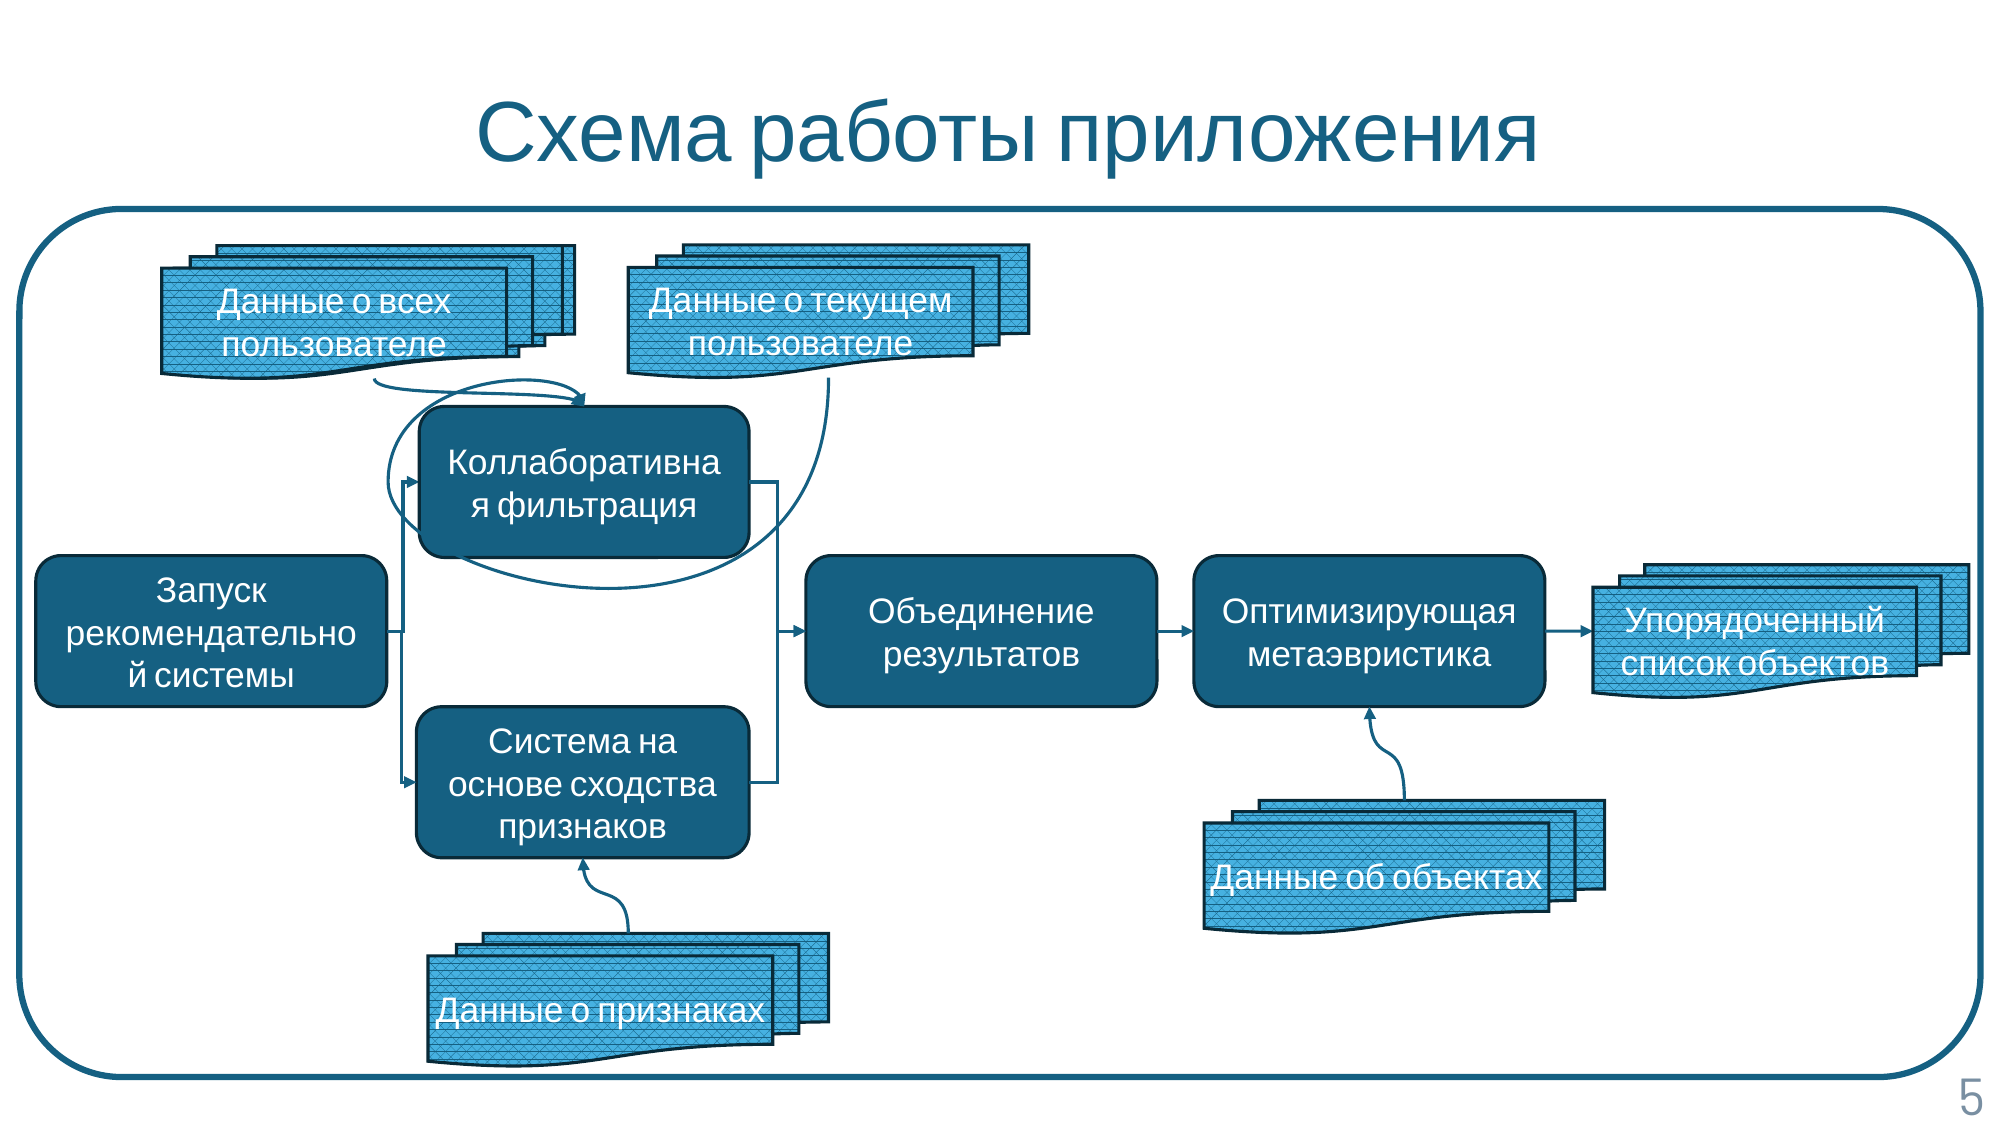

# Схема работы приложения
¸¸¸¸
Данные о текущем пользователе
Данные о всех пользователе
Данные о всех пользователе
Коллаборативная фильтрация
Запуск рекомендательной системы
Объединение результатов
Оптимизирующая метаэвристика
Упорядоченный список объектов
Система на основе сходства признаков
Данные об объектах
Данные о признаках
5